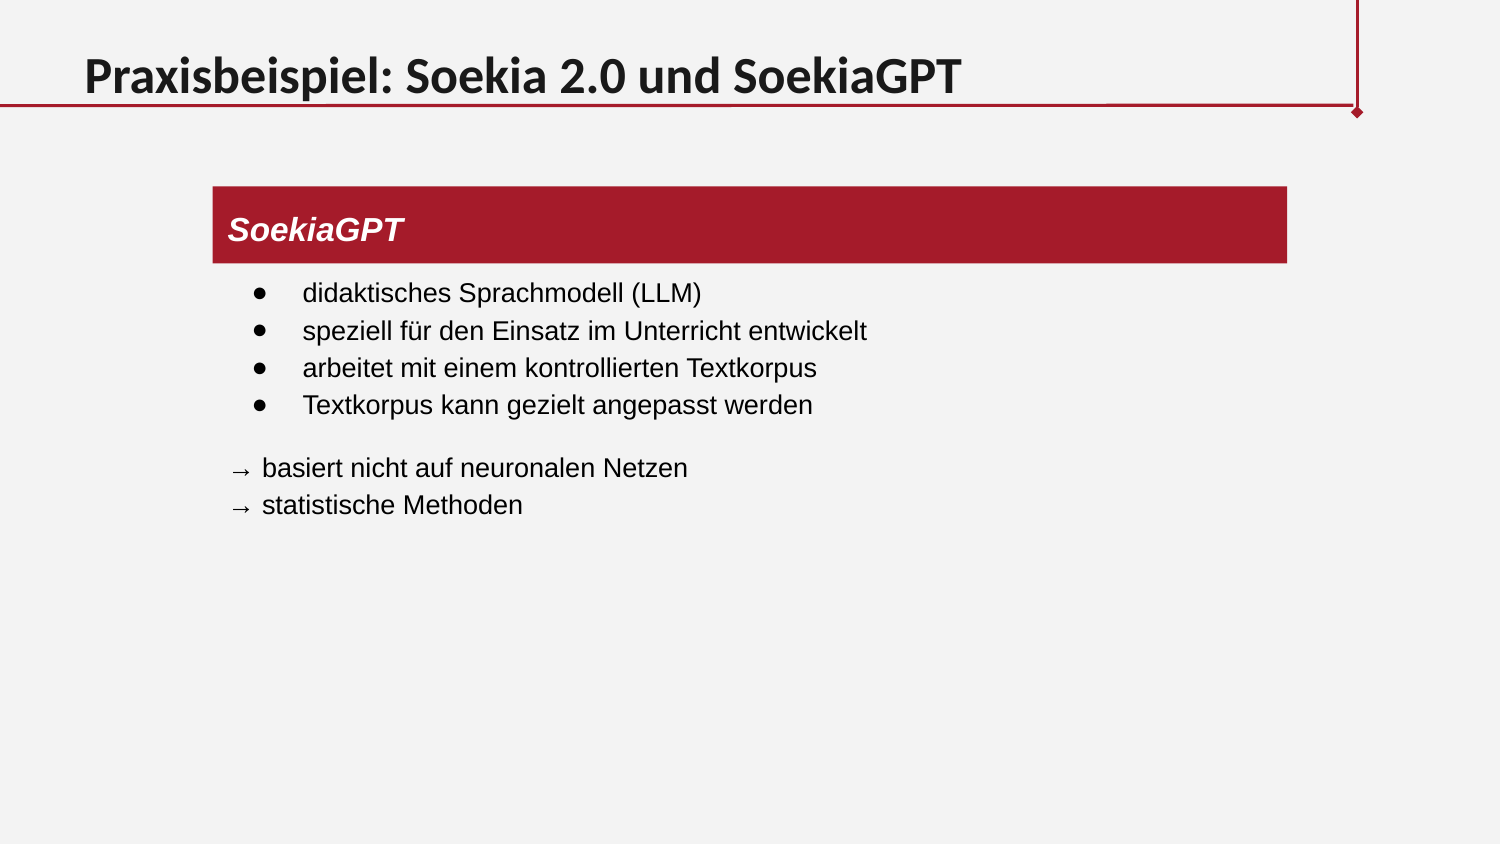

Praxisbeispiel: Soekia 2.0 und SoekiaGPT

SoekiaGPT
didaktisches Sprachmodell (LLM)
speziell für den Einsatz im Unterricht entwickelt
arbeitet mit einem kontrollierten Textkorpus
Textkorpus kann gezielt angepasst werden
→ basiert nicht auf neuronalen Netzen
→ statistische Methoden